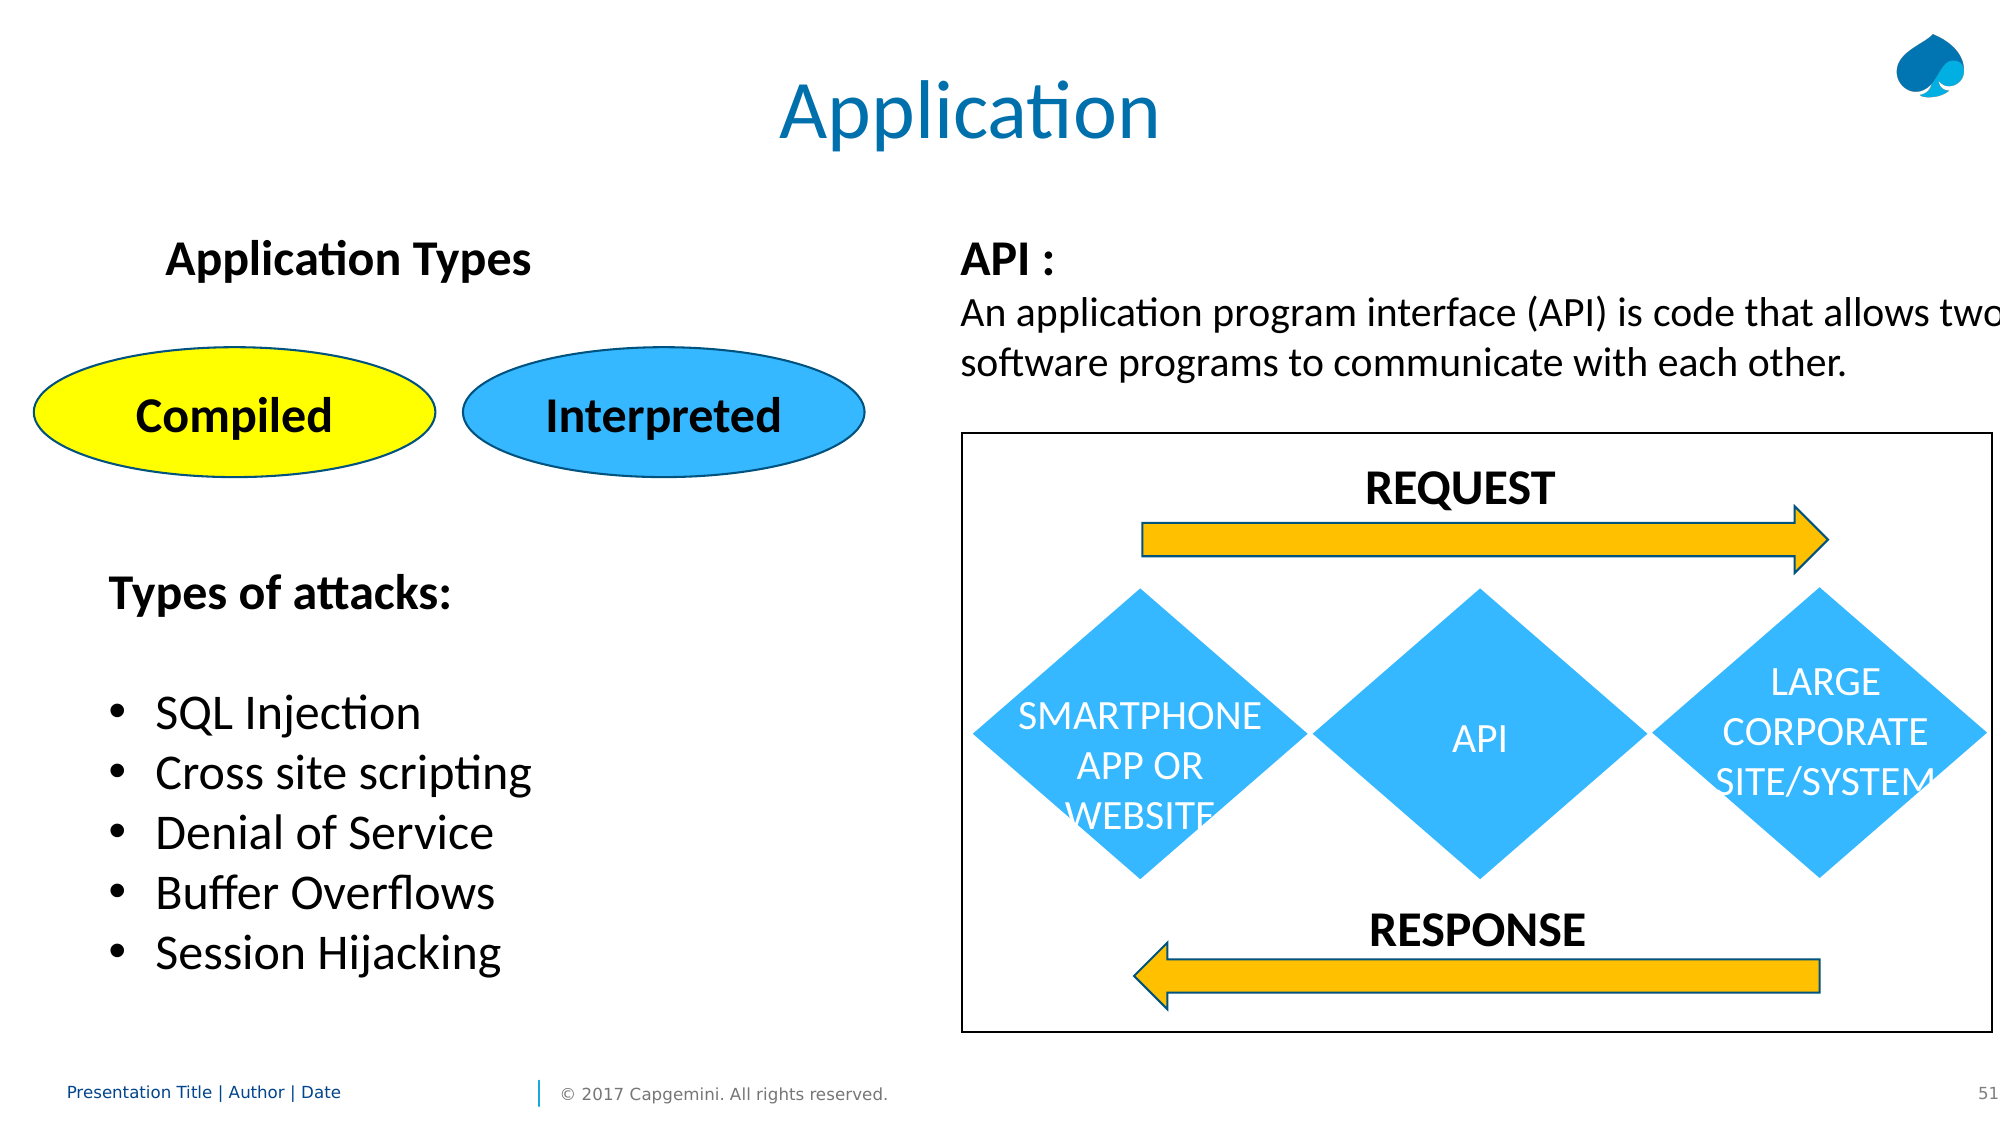

# Application
Application Types
API :
An application program interface (API) is code that allows two software programs to communicate with each other.

Compiled
Interpreted

REQUEST

Types of attacks:

SQL Injection
Cross site scripting
Denial of Service
Buffer Overflows
Session Hijacking

LARGE CORPORATE SITE/SYSTEM
SMARTPHONE APP OR WEBSITE
API
RESPONSE